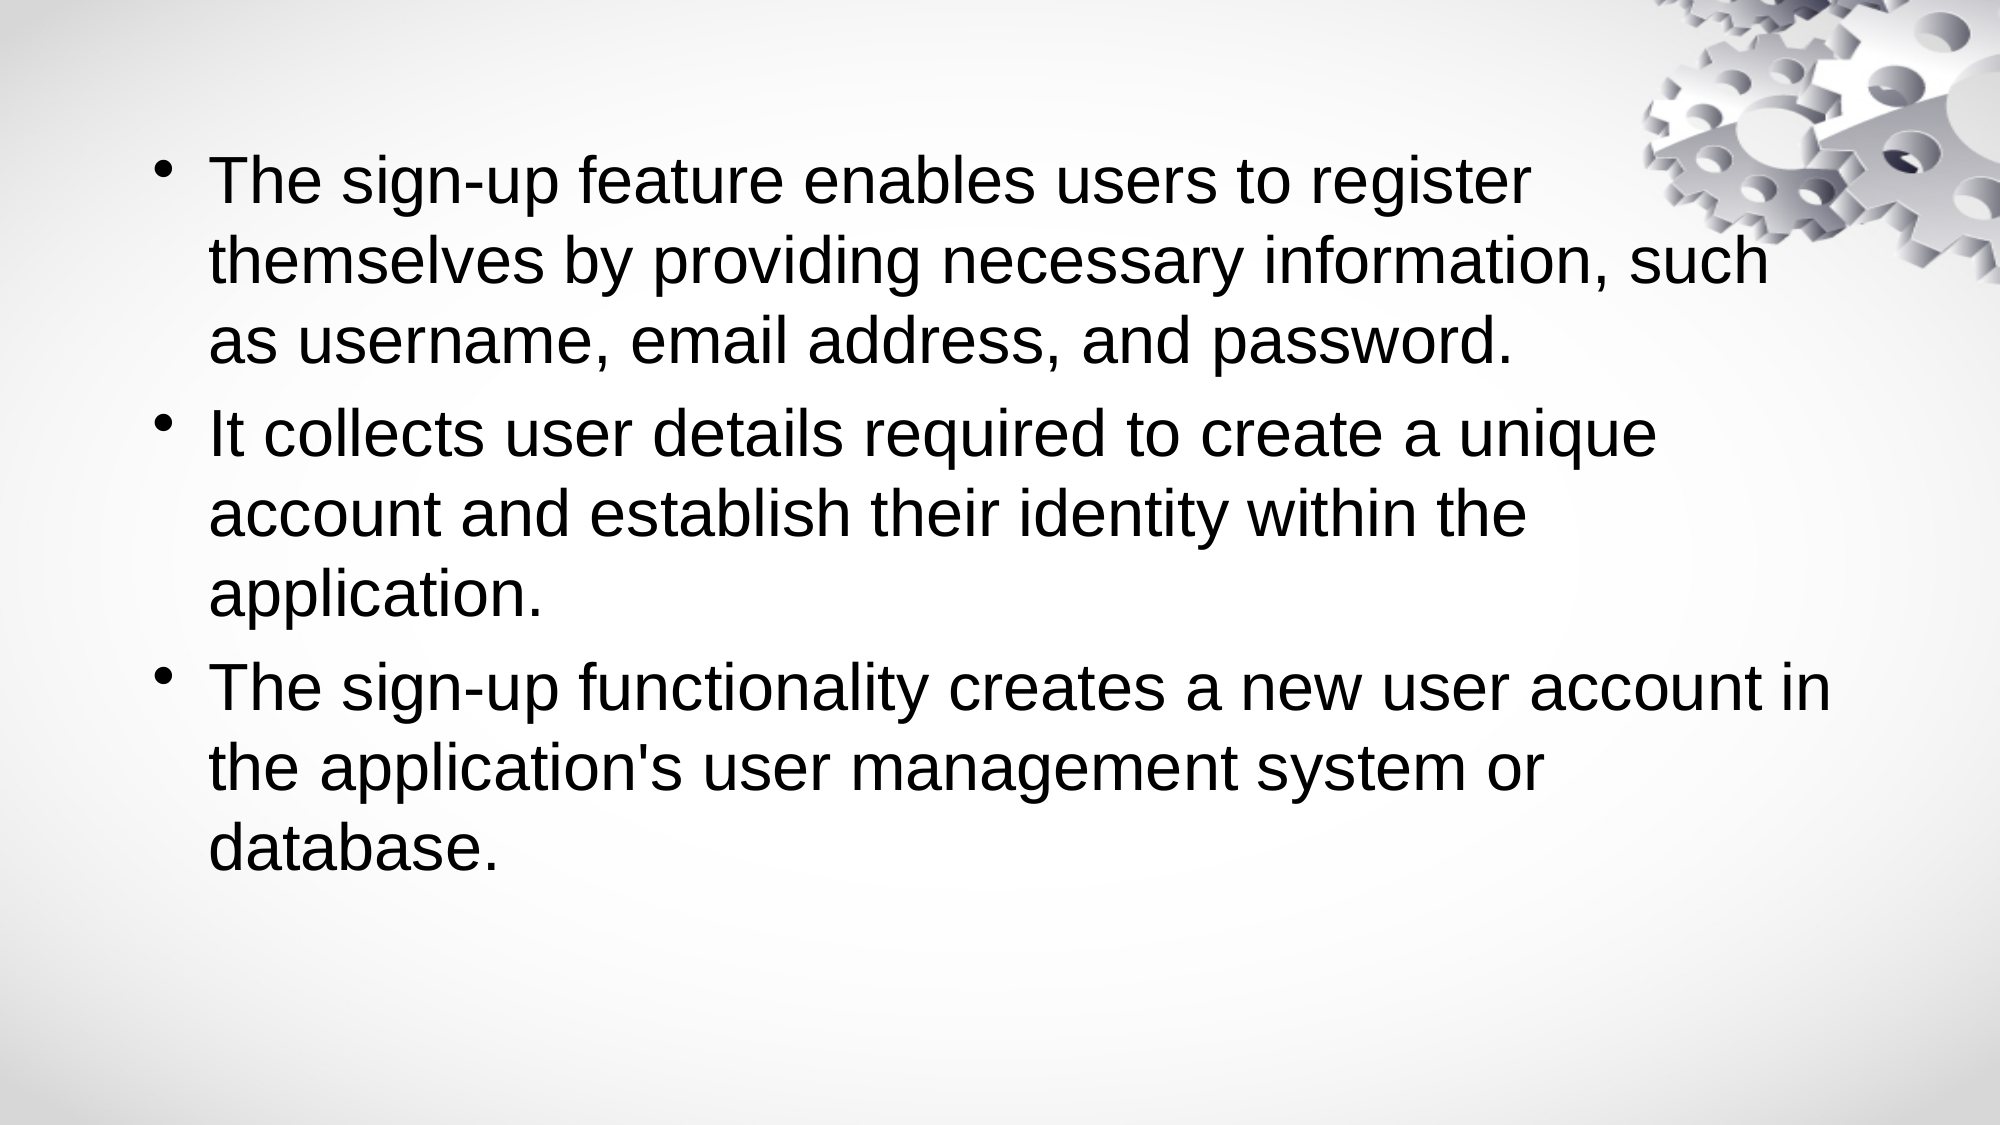

#
The sign-up feature enables users to register themselves by providing necessary information, such as username, email address, and password.
It collects user details required to create a unique account and establish their identity within the application.
The sign-up functionality creates a new user account in the application's user management system or database.